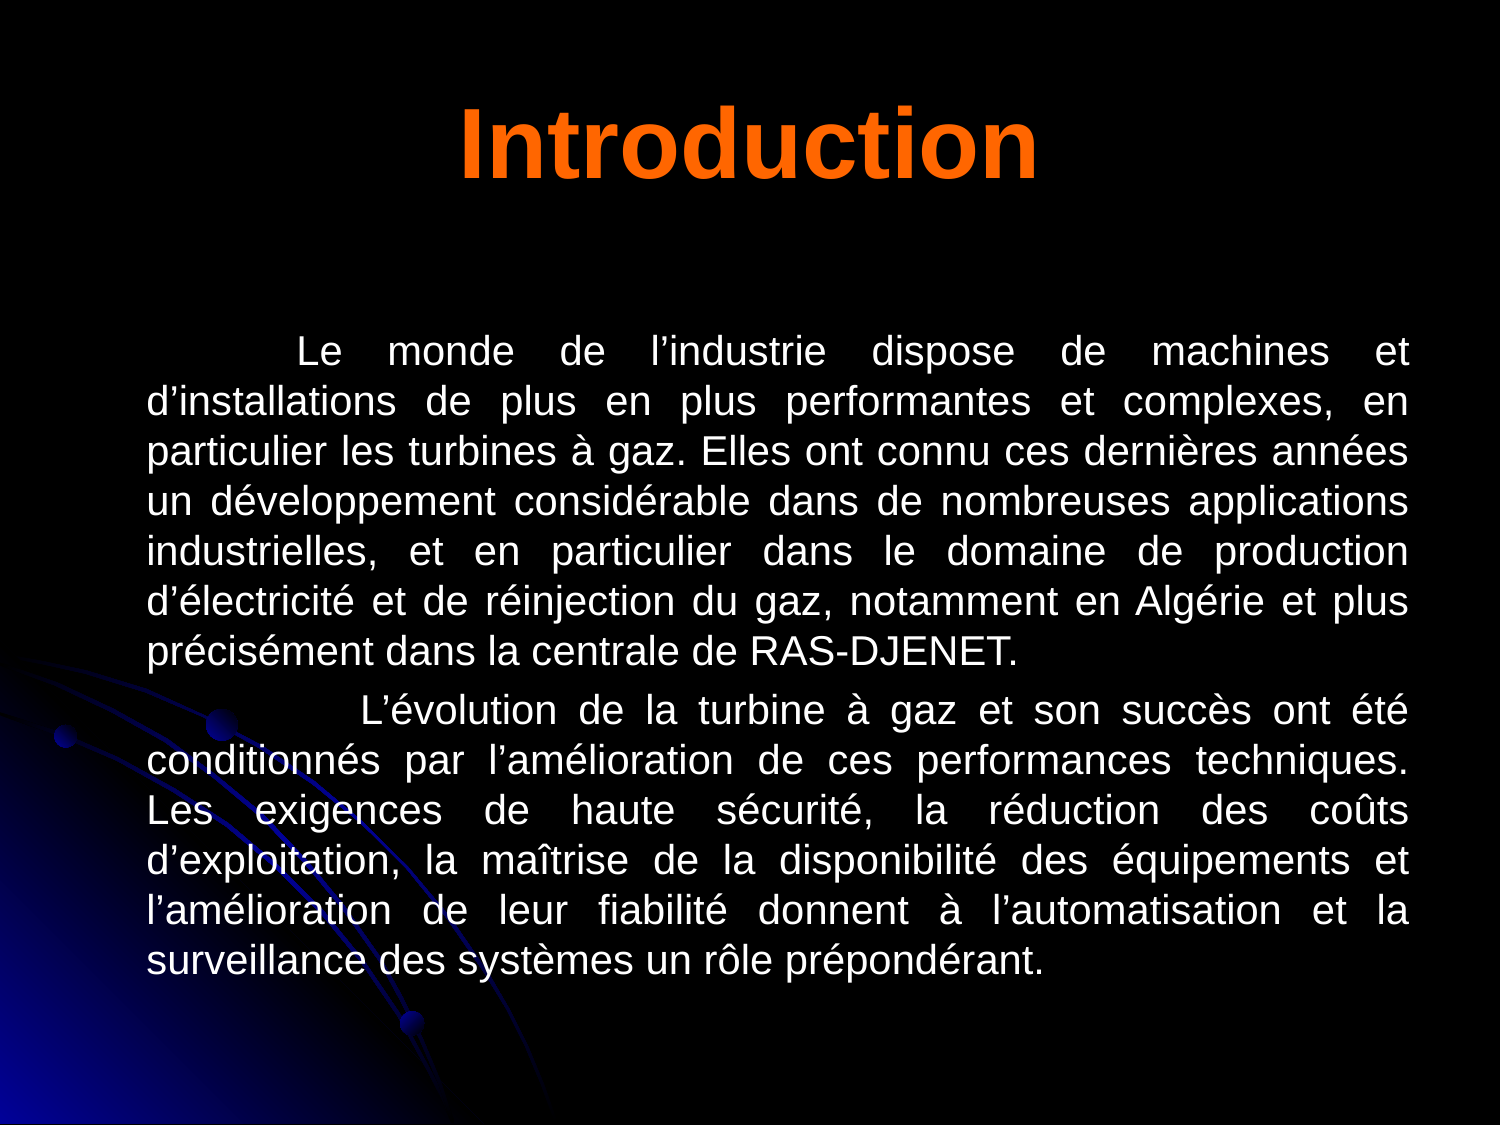

# Introduction
		Le monde de l’industrie dispose de machines et d’installations de plus en plus performantes et complexes, en particulier les turbines à gaz. Elles ont connu ces dernières années un développement considérable dans de nombreuses applications industrielles, et en particulier dans le domaine de production d’électricité et de réinjection du gaz, notamment en Algérie et plus précisément dans la centrale de RAS-DJENET.
       	L’évolution de la turbine à gaz et son succès ont été conditionnés par l’amélioration de ces performances techniques. Les exigences de haute sécurité, la réduction des coûts d’exploitation, la maîtrise de la disponibilité des équipements et l’amélioration de leur fiabilité donnent à l’automatisation et la surveillance des systèmes un rôle prépondérant.